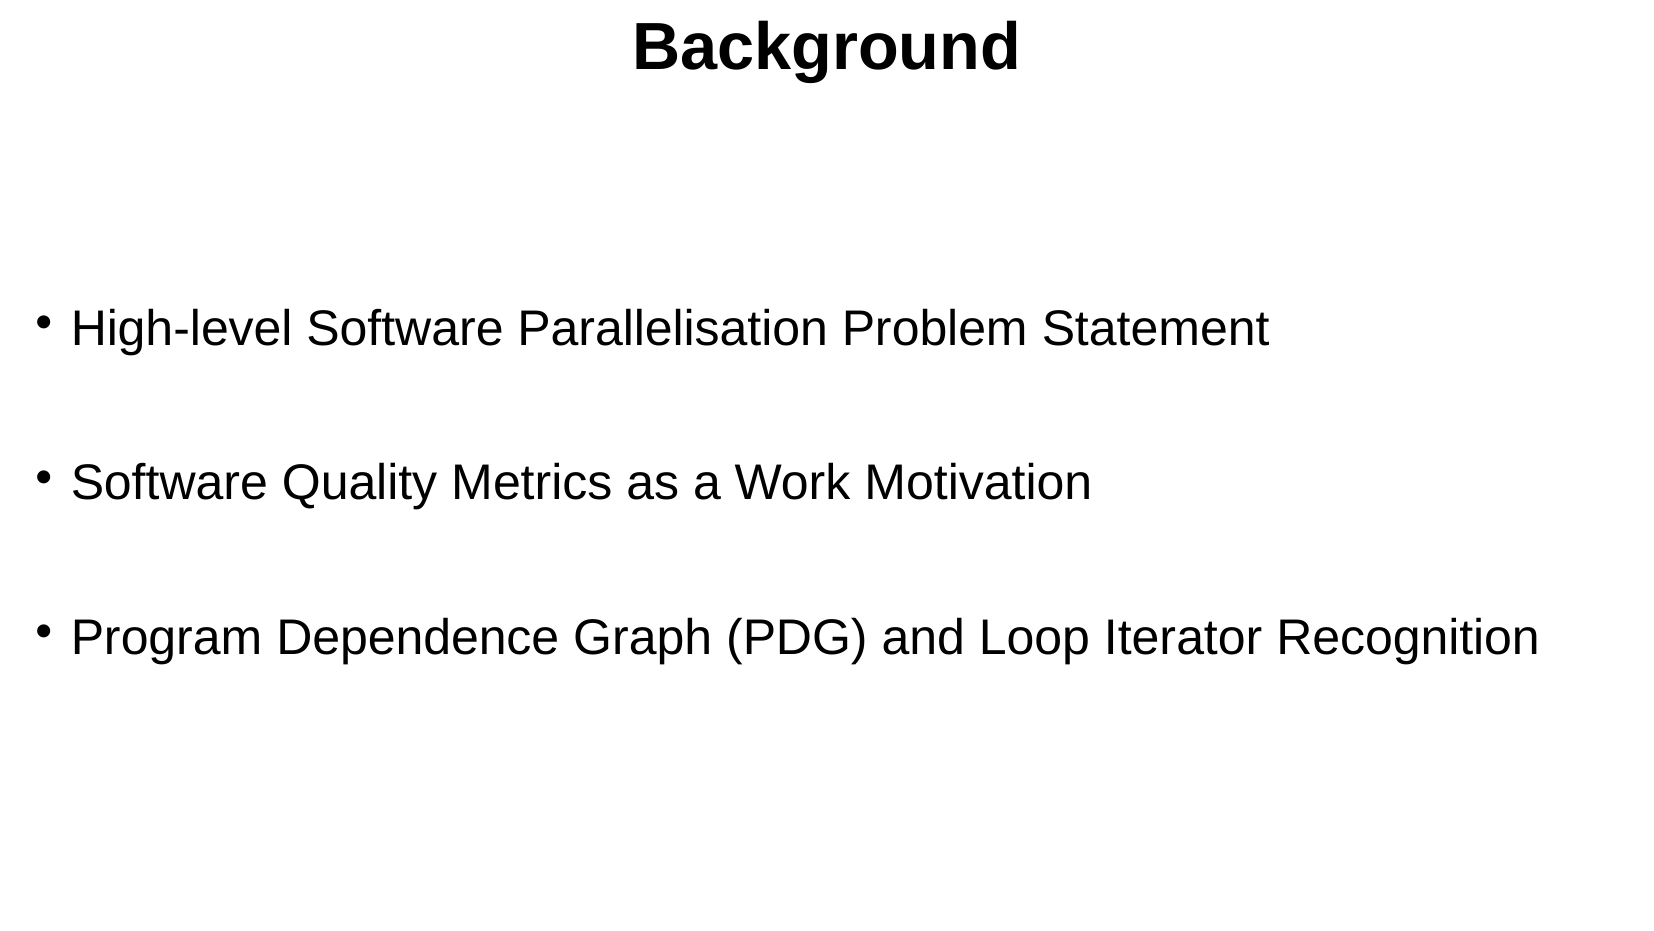

Background
High-level Software Parallelisation Problem Statement
Software Quality Metrics as a Work Motivation
Program Dependence Graph (PDG) and Loop Iterator Recognition